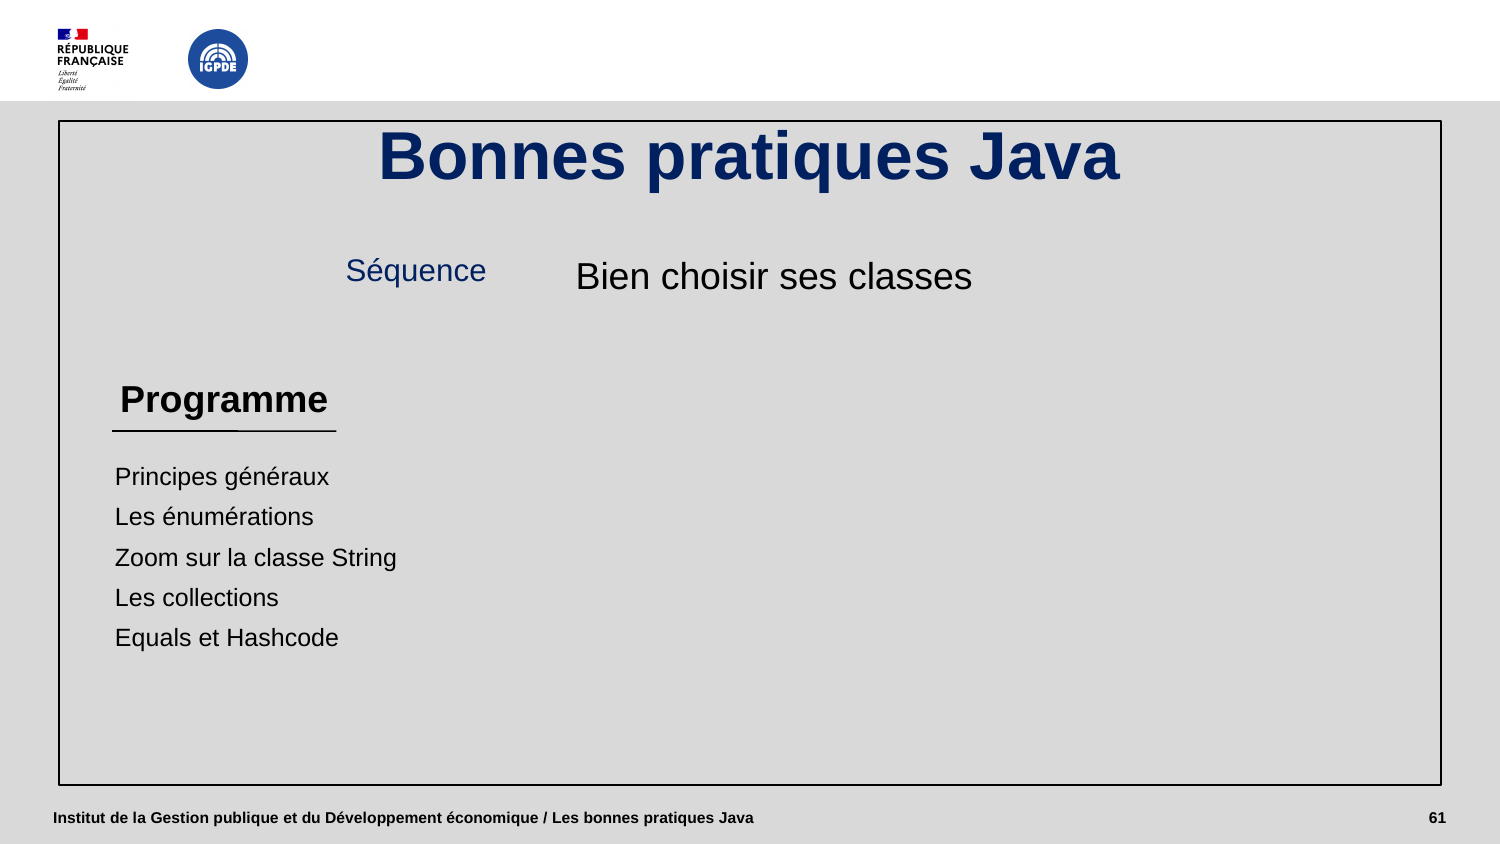

# Bonnes pratiques Java
Bien choisir ses classes
Séquence

Programme
Principes généraux
Les énumérations
Zoom sur la classe String
Les collections
Equals et Hashcode
Institut de la Gestion publique et du Développement économique / Les bonnes pratiques Java
61